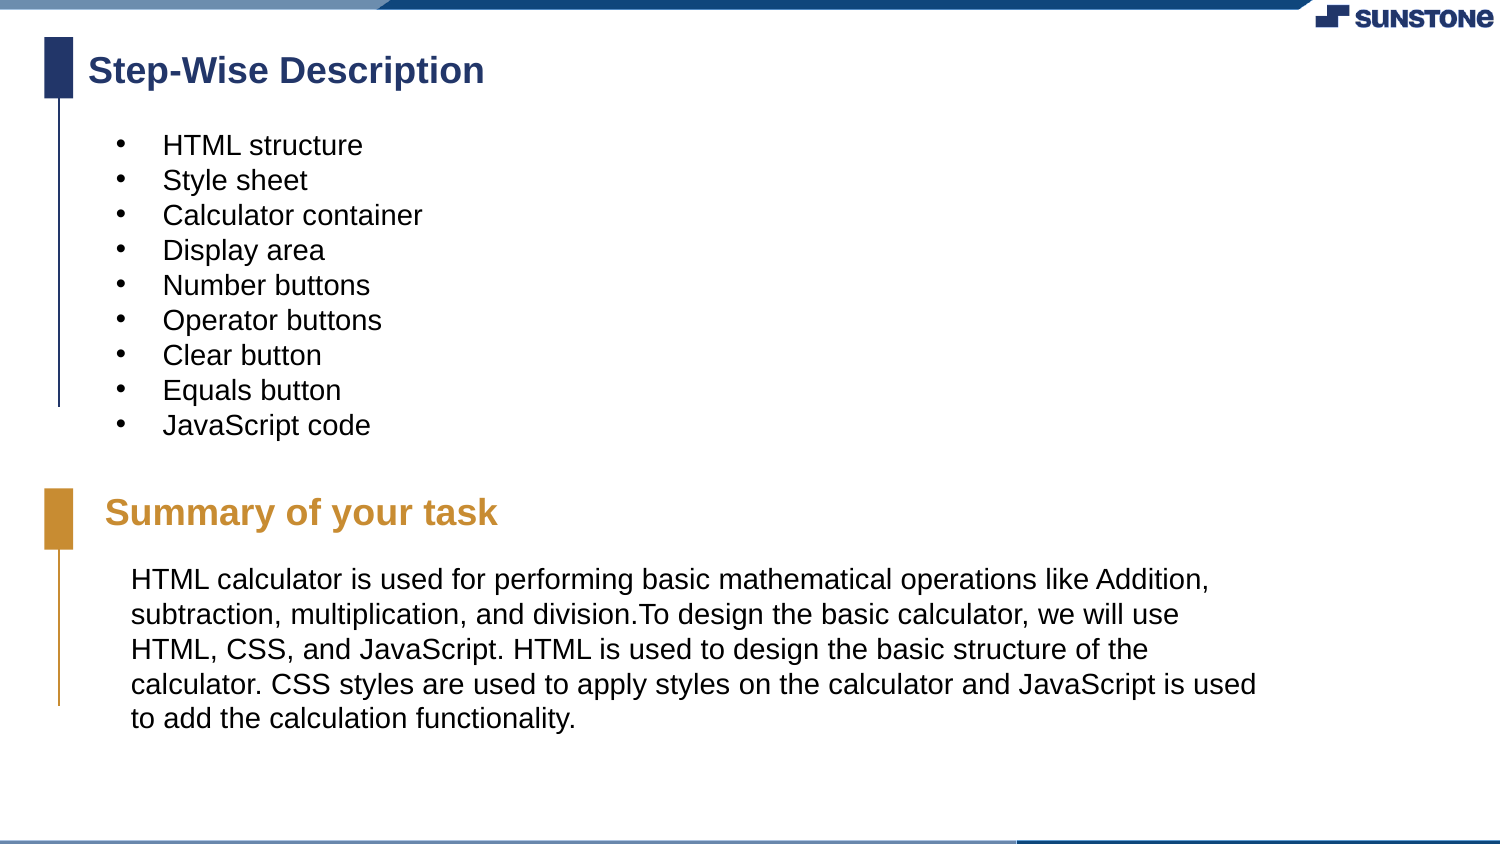

Step-Wise Description
HTML structure
Style sheet
Calculator container
Display area
Number buttons
Operator buttons
Clear button
Equals button
JavaScript code
Summary of your task
HTML calculator is used for performing basic mathematical operations like Addition, subtraction, multiplication, and division.To design the basic calculator, we will use HTML, CSS, and JavaScript. HTML is used to design the basic structure of the calculator. CSS styles are used to apply styles on the calculator and JavaScript is used to add the calculation functionality.